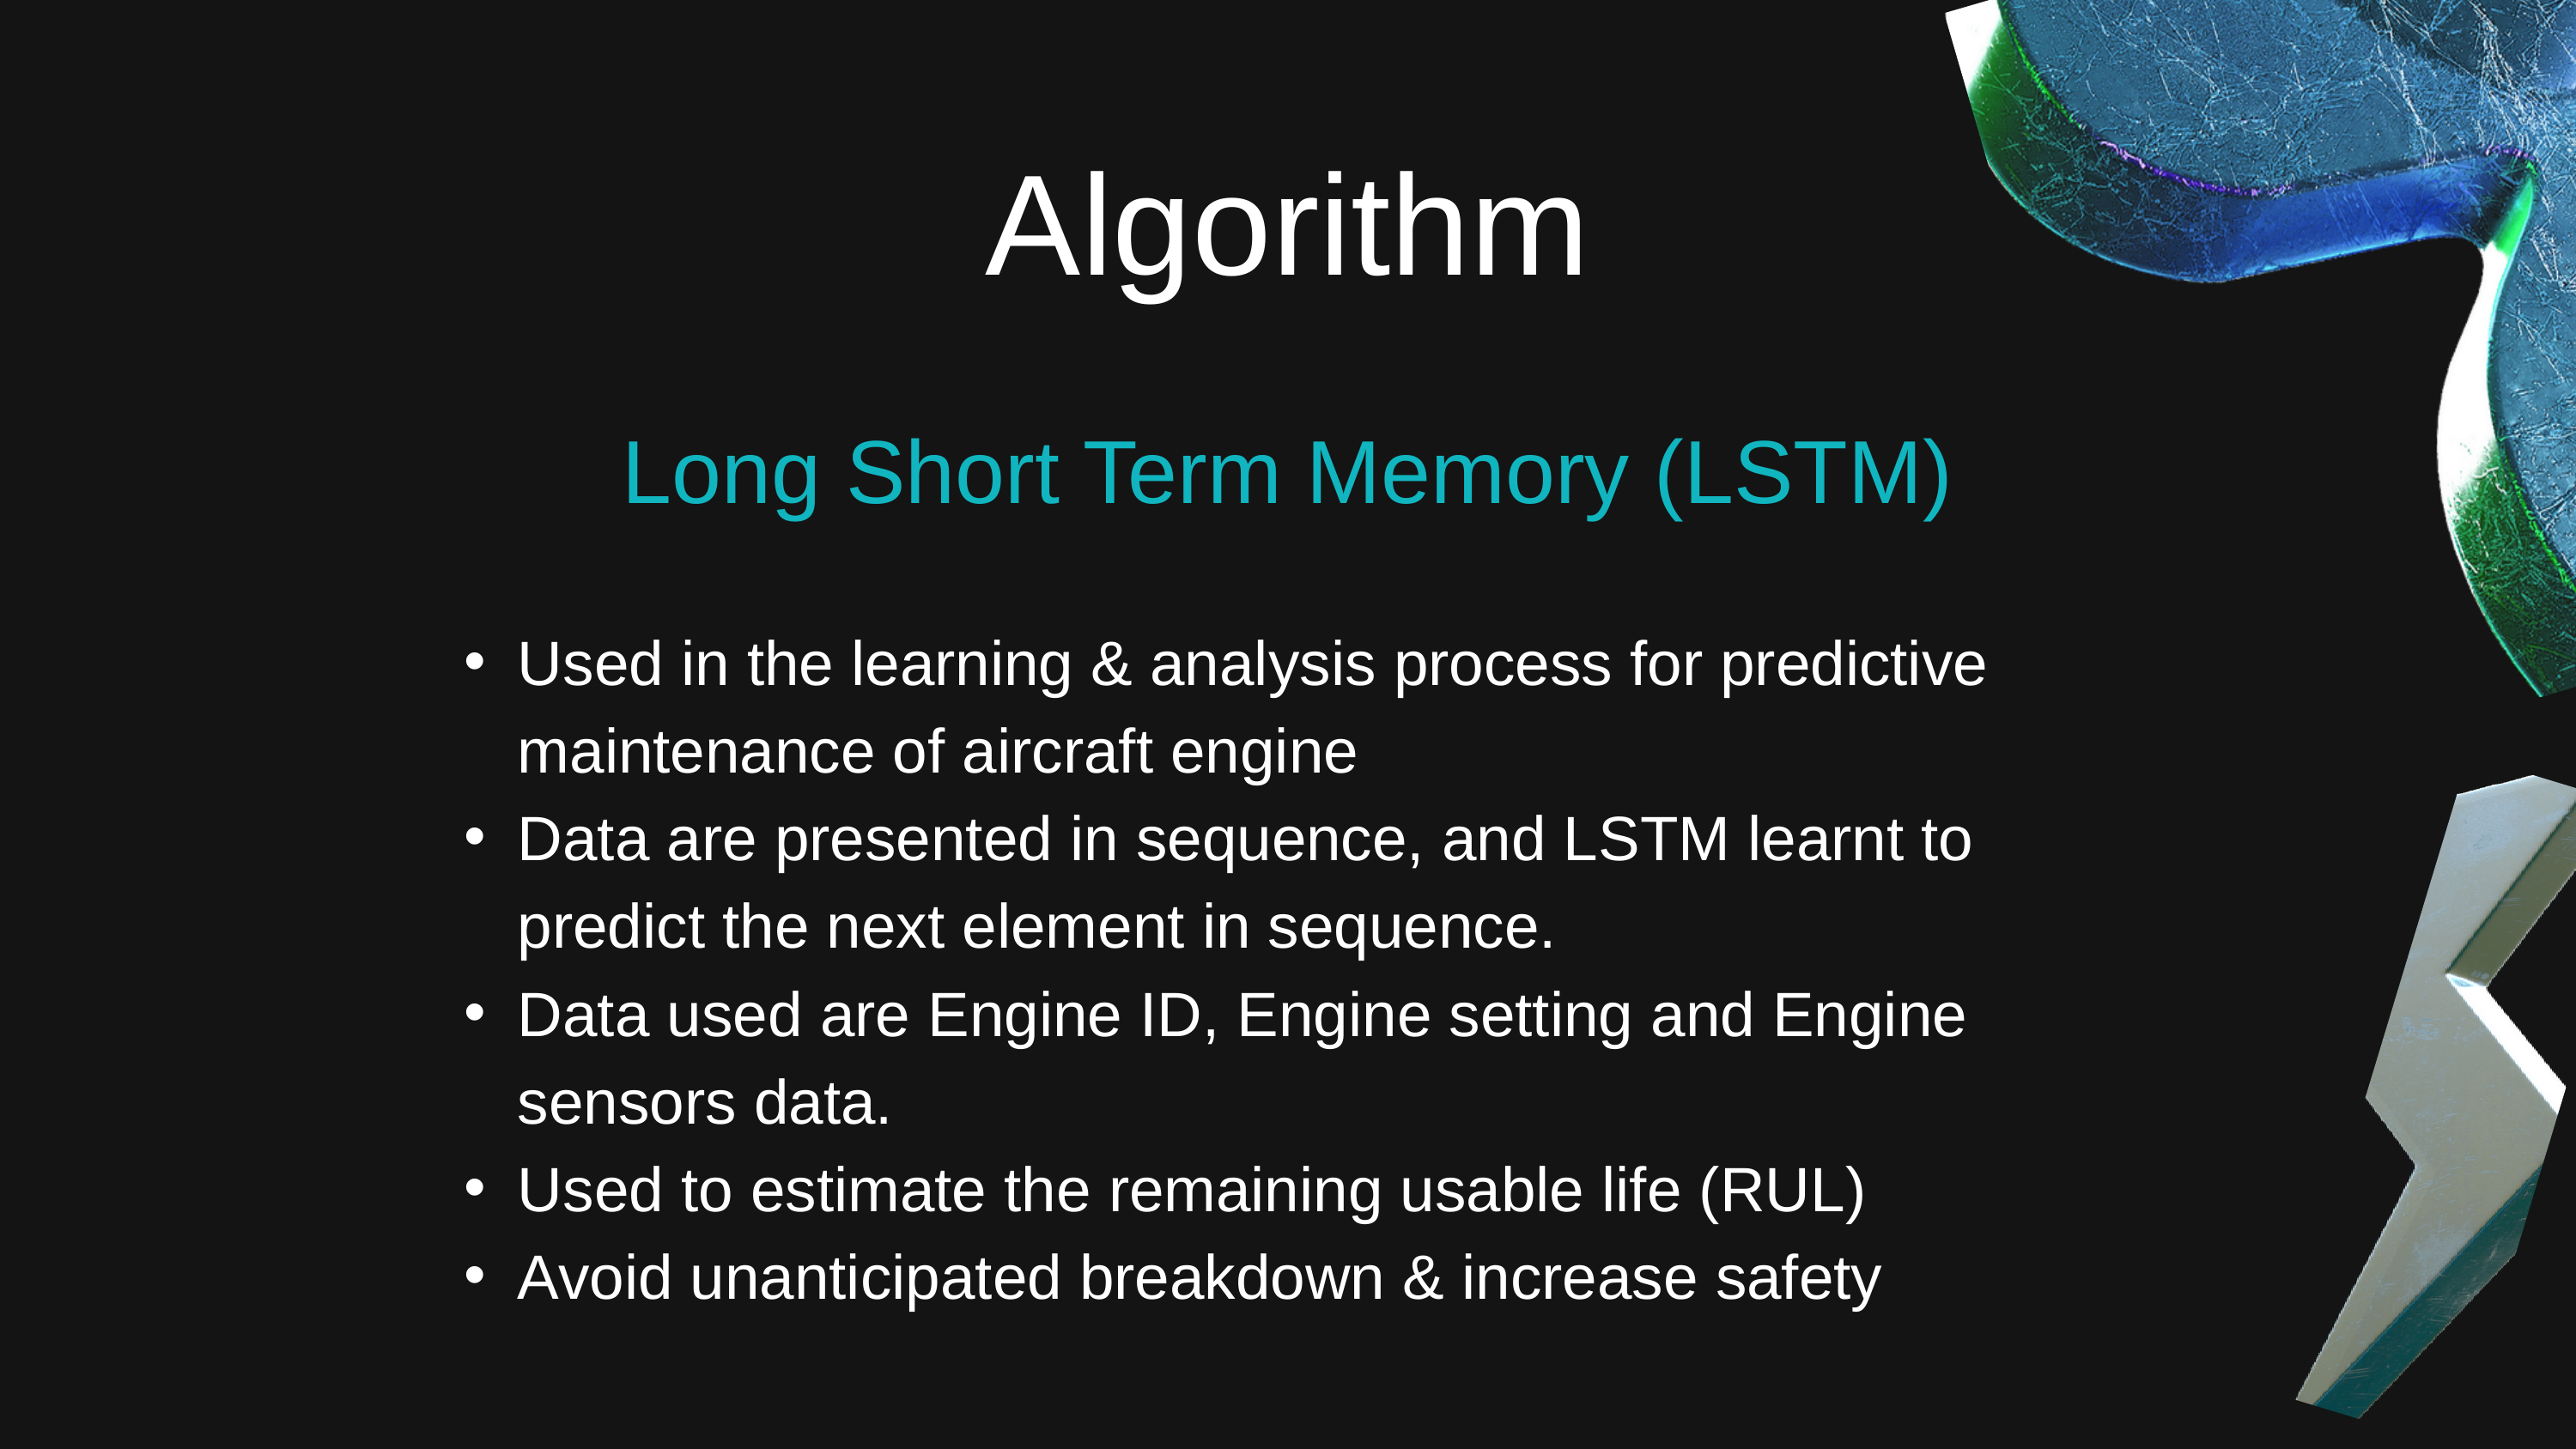

Algorithm
Long Short Term Memory (LSTM)
Used in the learning & analysis process for predictive maintenance of aircraft engine
Data are presented in sequence, and LSTM learnt to predict the next element in sequence.
Data used are Engine ID, Engine setting and Engine sensors data.
Used to estimate the remaining usable life (RUL)
Avoid unanticipated breakdown & increase safety